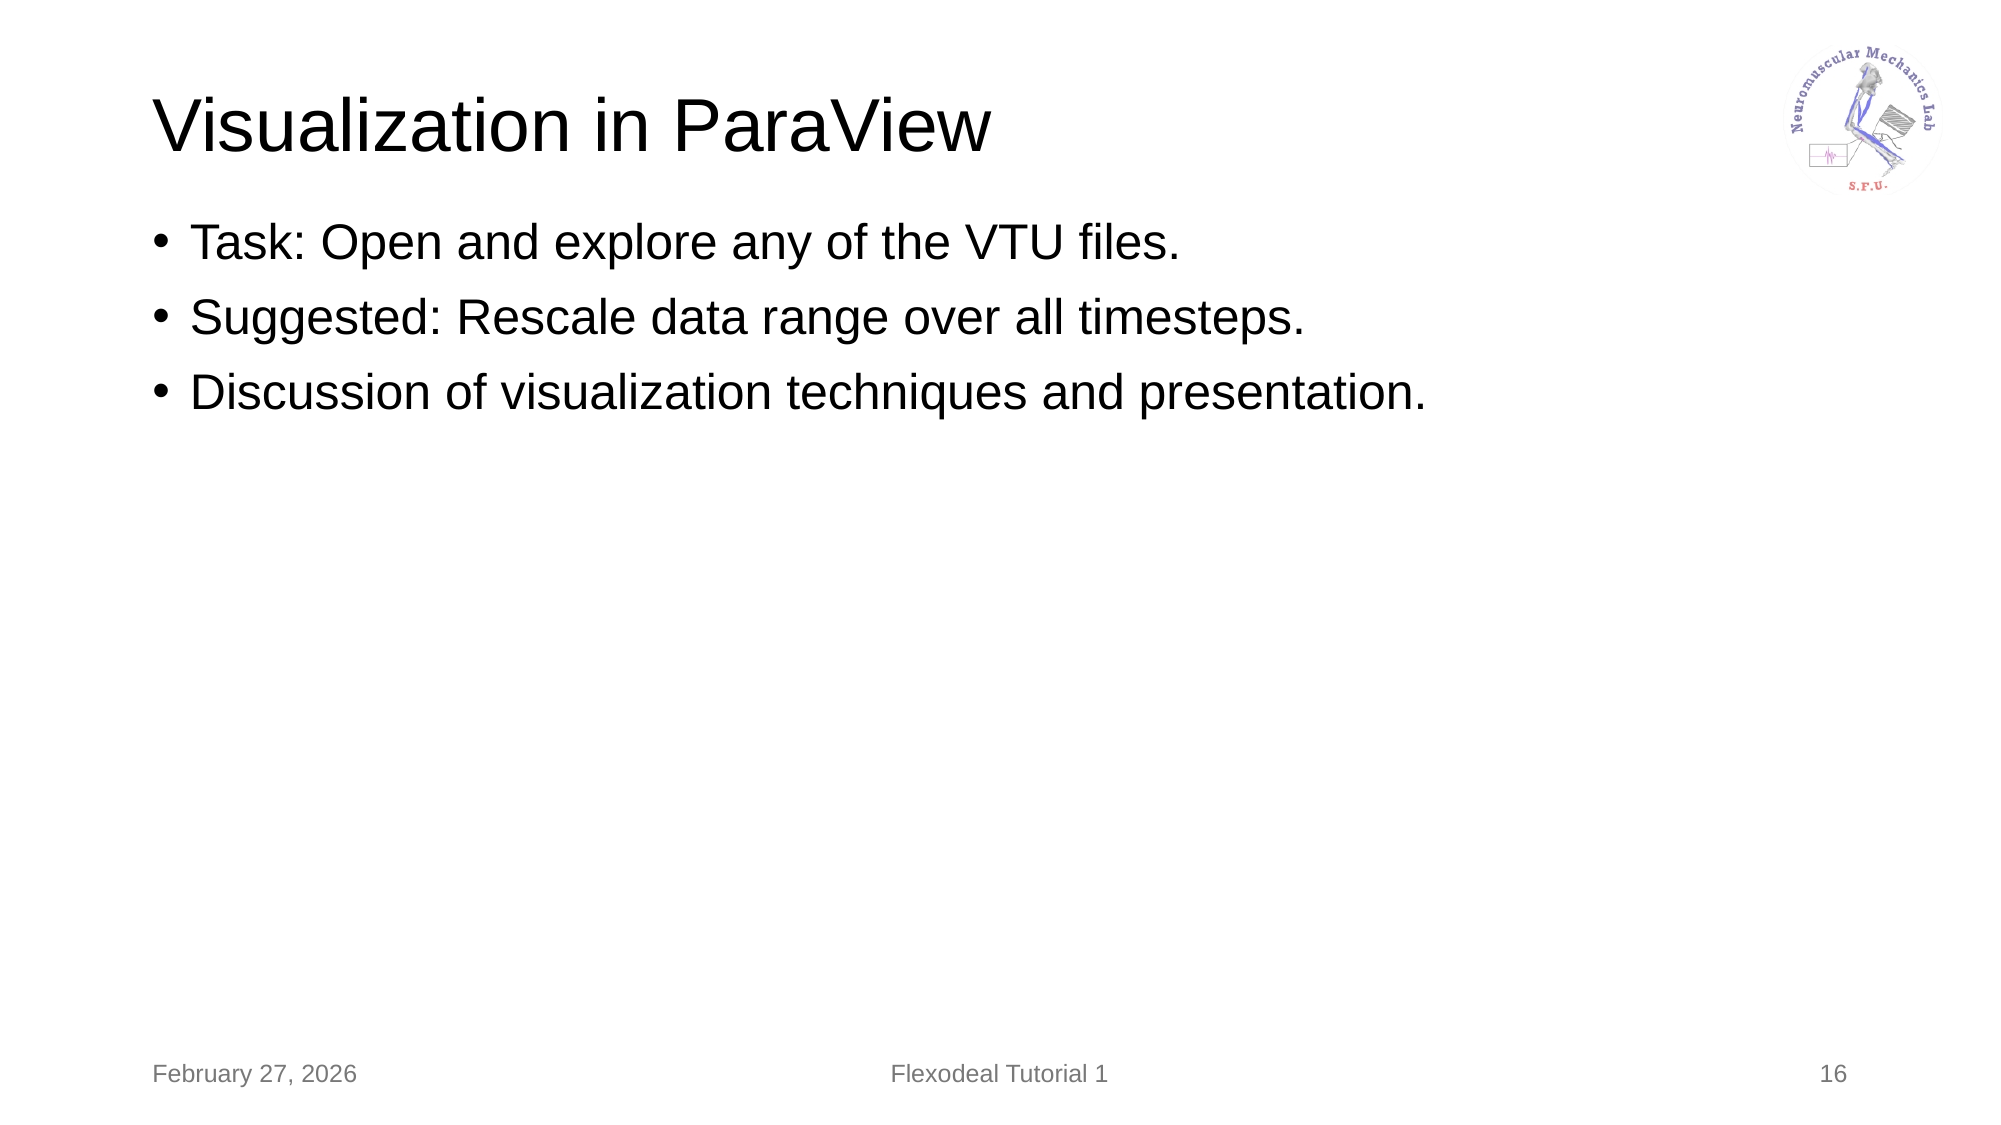

# Visualization in ParaView
Task: Open and explore any of the VTU files.
Suggested: Rescale data range over all timesteps.
Discussion of visualization techniques and presentation.

February 27, 2026
Flexodeal Tutorial 1
16